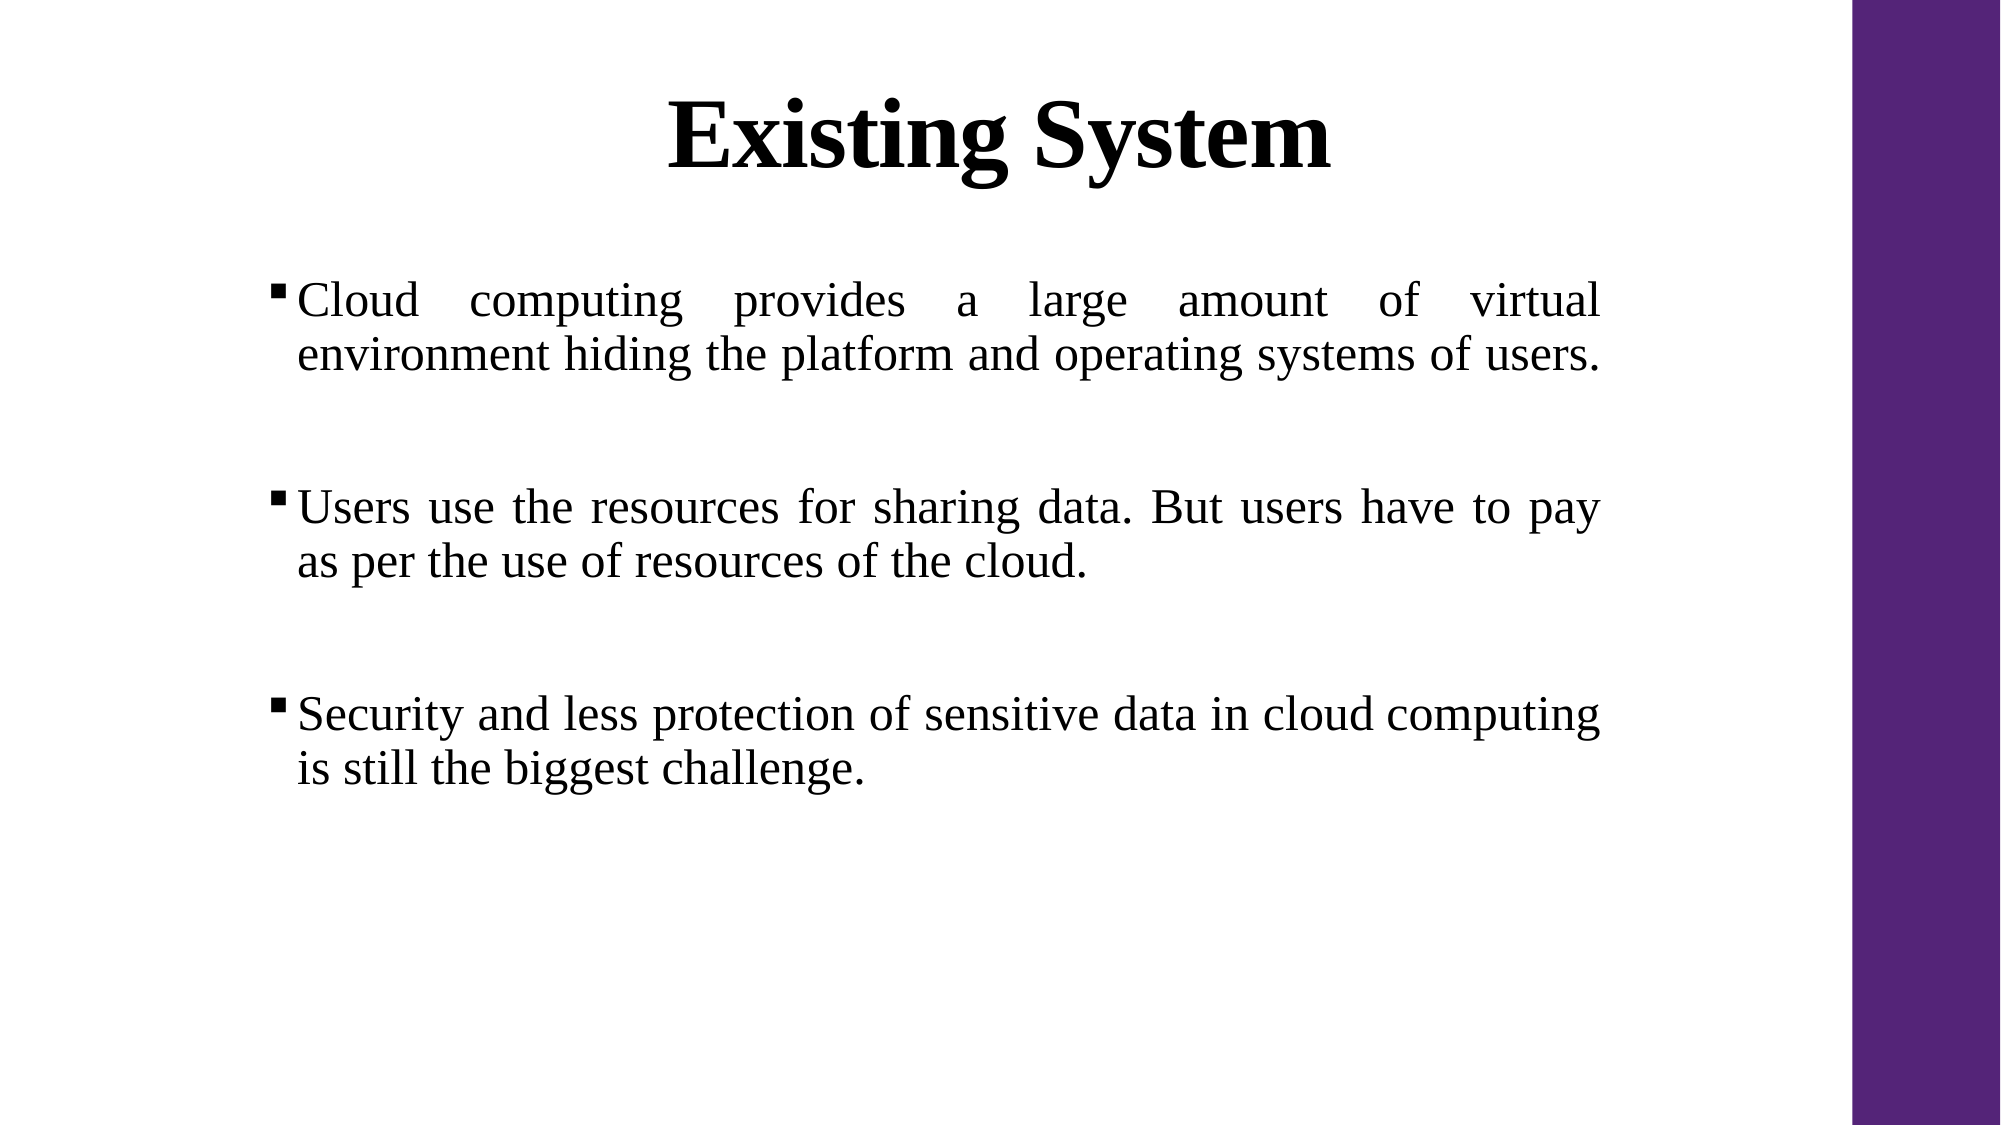

# Existing System
Cloud computing provides a large amount of virtual environment hiding the platform and operating systems of users.

Users use the resources for sharing data. But users have to pay as per the use of resources of the cloud.

Security and less protection of sensitive data in cloud computing is still the biggest challenge.